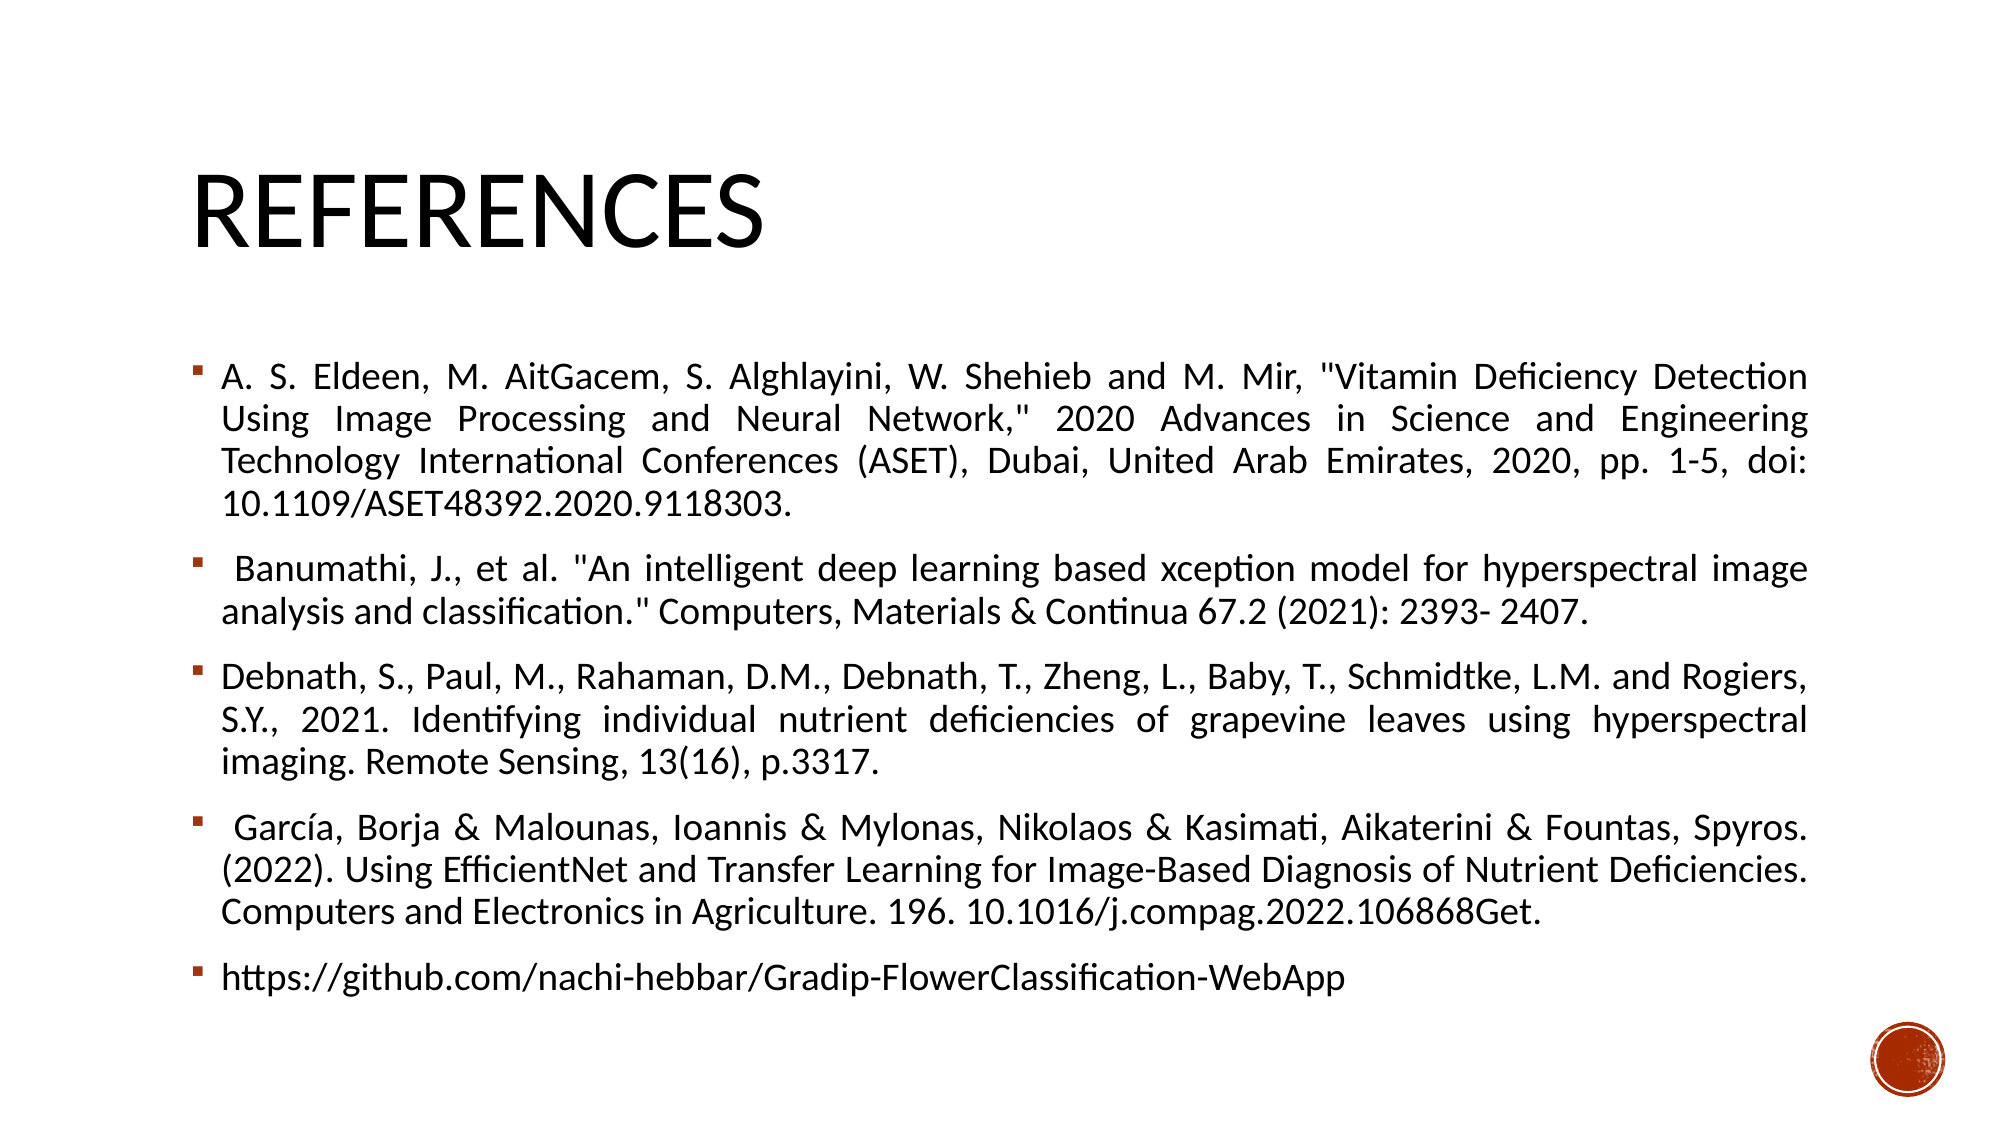

# References
A. S. Eldeen, M. AitGacem, S. Alghlayini, W. Shehieb and M. Mir, "Vitamin Deficiency Detection Using Image Processing and Neural Network," 2020 Advances in Science and Engineering Technology International Conferences (ASET), Dubai, United Arab Emirates, 2020, pp. 1-5, doi: 10.1109/ASET48392.2020.9118303.
 Banumathi, J., et al. "An intelligent deep learning based xception model for hyperspectral image analysis and classification." Computers, Materials & Continua 67.2 (2021): 2393- 2407.
Debnath, S., Paul, M., Rahaman, D.M., Debnath, T., Zheng, L., Baby, T., Schmidtke, L.M. and Rogiers, S.Y., 2021. Identifying individual nutrient deficiencies of grapevine leaves using hyperspectral imaging. Remote Sensing, 13(16), p.3317.
 García, Borja & Malounas, Ioannis & Mylonas, Nikolaos & Kasimati, Aikaterini & Fountas, Spyros. (2022). Using EfficientNet and Transfer Learning for Image-Based Diagnosis of Nutrient Deficiencies. Computers and Electronics in Agriculture. 196. 10.1016/j.compag.2022.106868Get.
https://github.com/nachi-hebbar/Gradip-FlowerClassification-WebApp